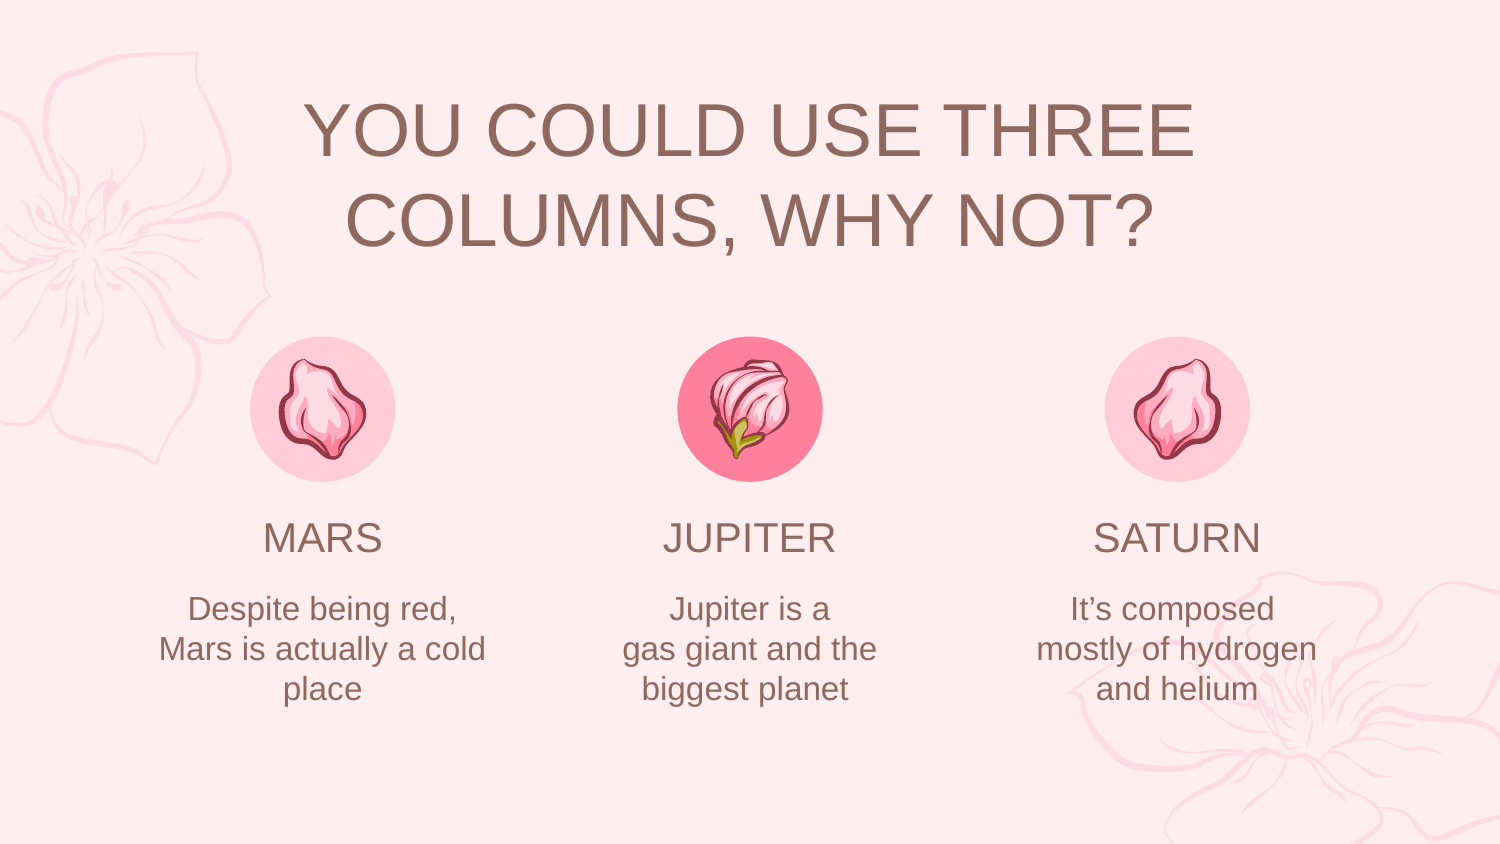

# YOU COULD USE THREE COLUMNS, WHY NOT?

MARS
JUPITER
SATURN
Despite being red, Mars is actually a cold place
Jupiter is a
gas giant and the biggest planet
It’s composed
mostly of hydrogen and helium